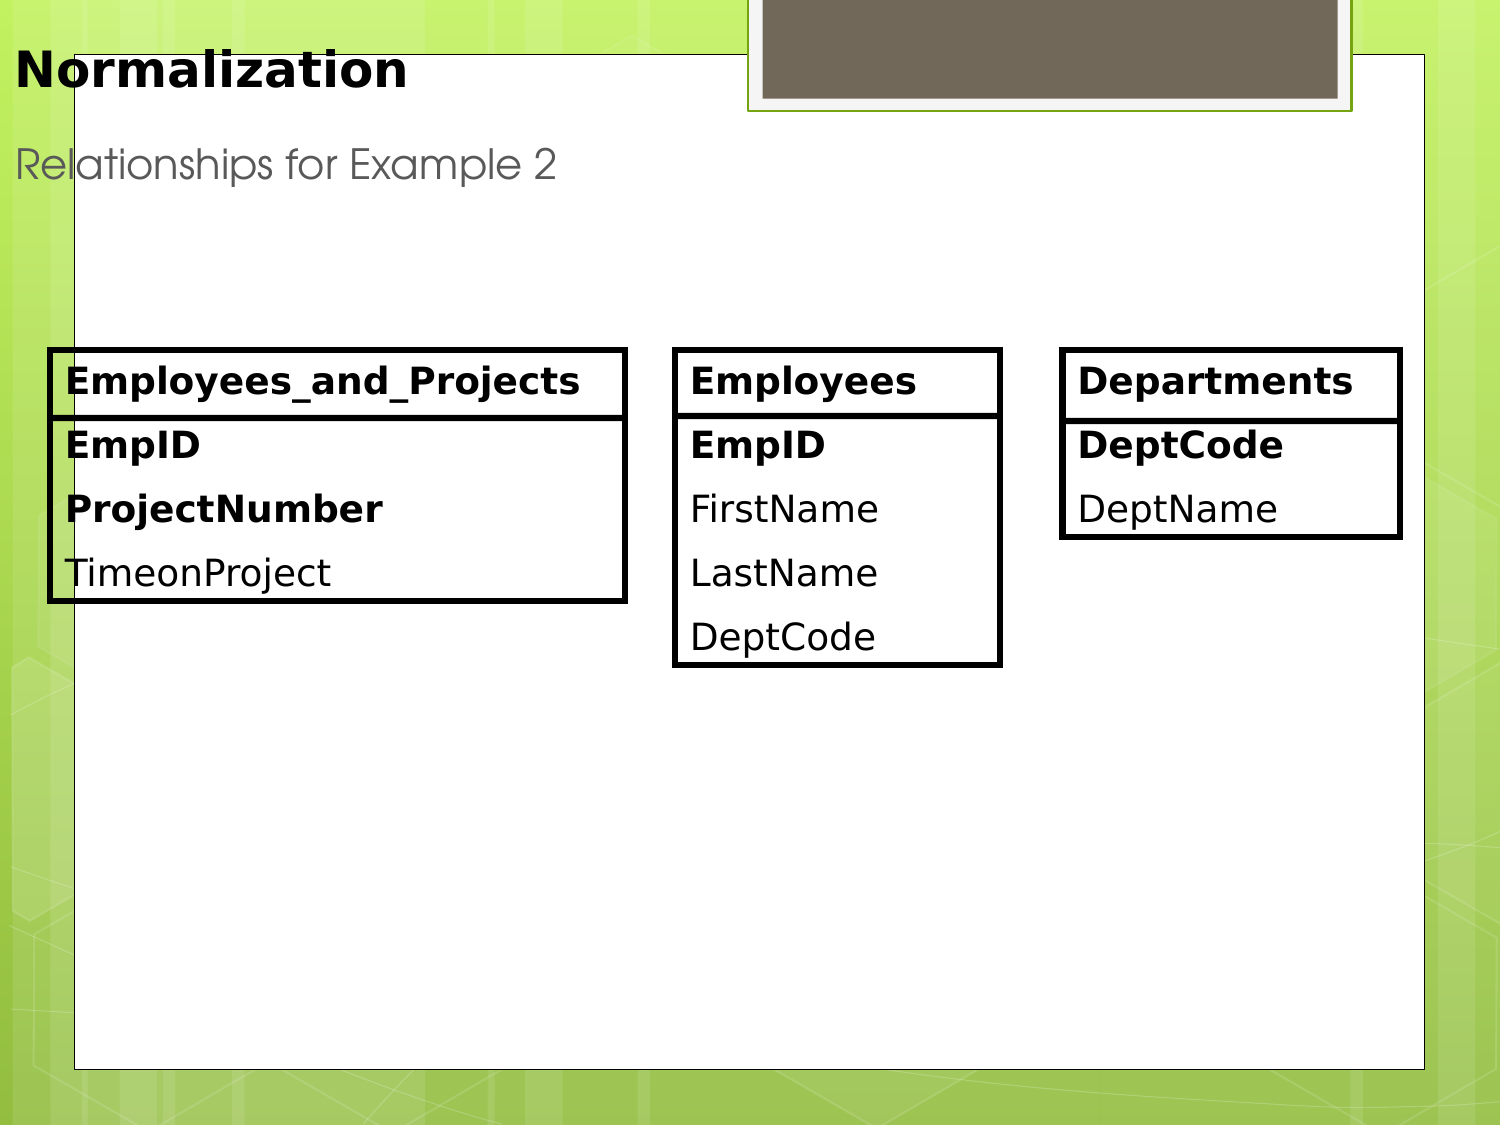

Normalization
Relationships for Example 2
Employees_and_Projects
EmpID
ProjectNumber
TimeonProject

Employees
EmpID
FirstName
LastName
DeptCode

Departments
DeptCode
DeptName